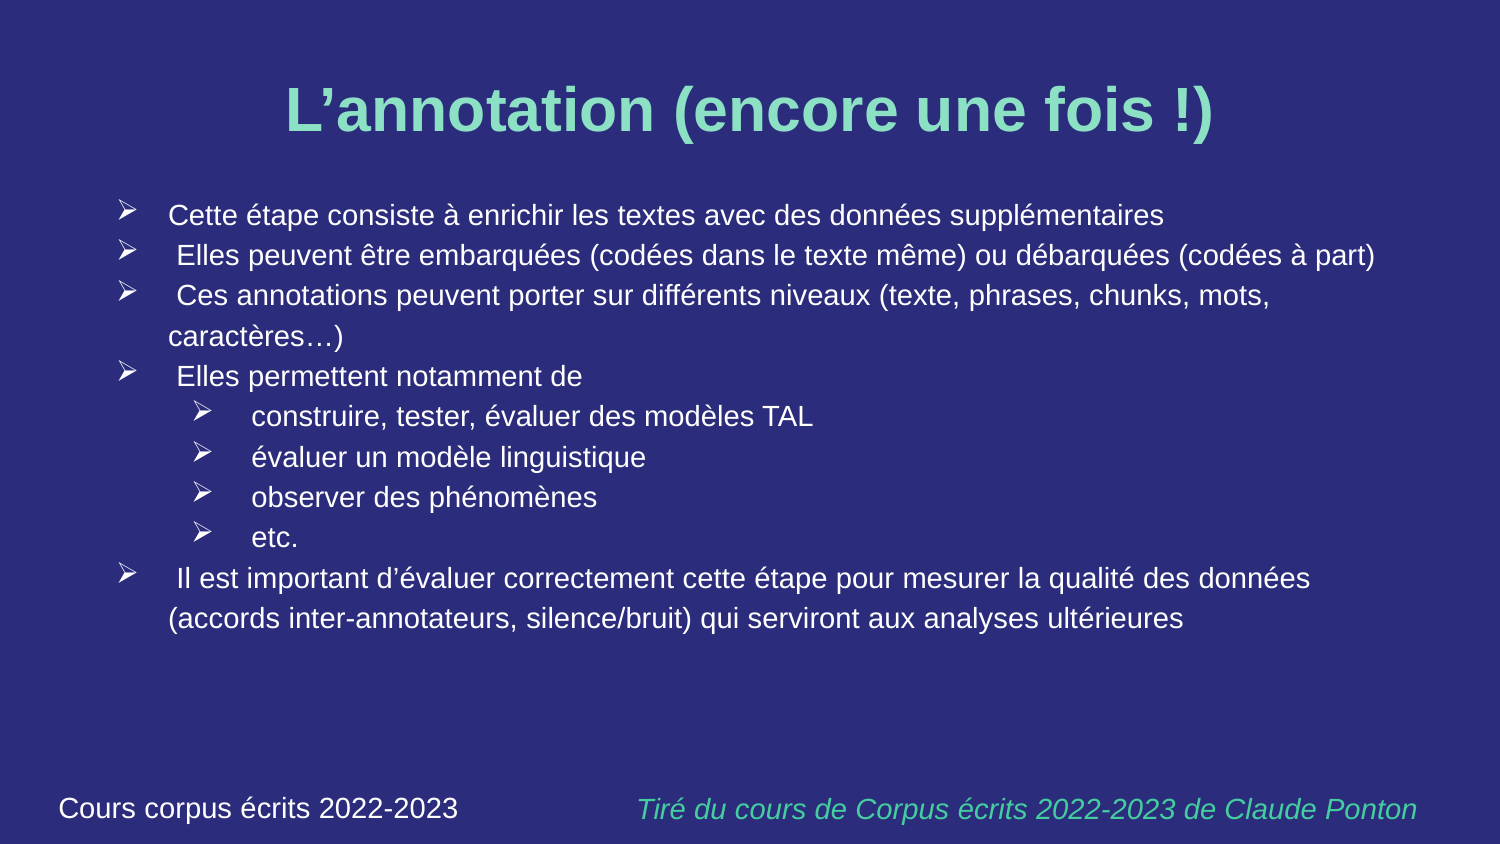

# L’annotation (encore une fois !)
Cette étape consiste à enrichir les textes avec des données supplémentaires
 Elles peuvent être embarquées (codées dans le texte même) ou débarquées (codées à part)
 Ces annotations peuvent porter sur différents niveaux (texte, phrases, chunks, mots, caractères…)
 Elles permettent notamment de
 construire, tester, évaluer des modèles TAL
 évaluer un modèle linguistique
 observer des phénomènes
 etc.
 Il est important d’évaluer correctement cette étape pour mesurer la qualité des données (accords inter-annotateurs, silence/bruit) qui serviront aux analyses ultérieures
Tiré du cours de Corpus écrits 2022-2023 de Claude Ponton